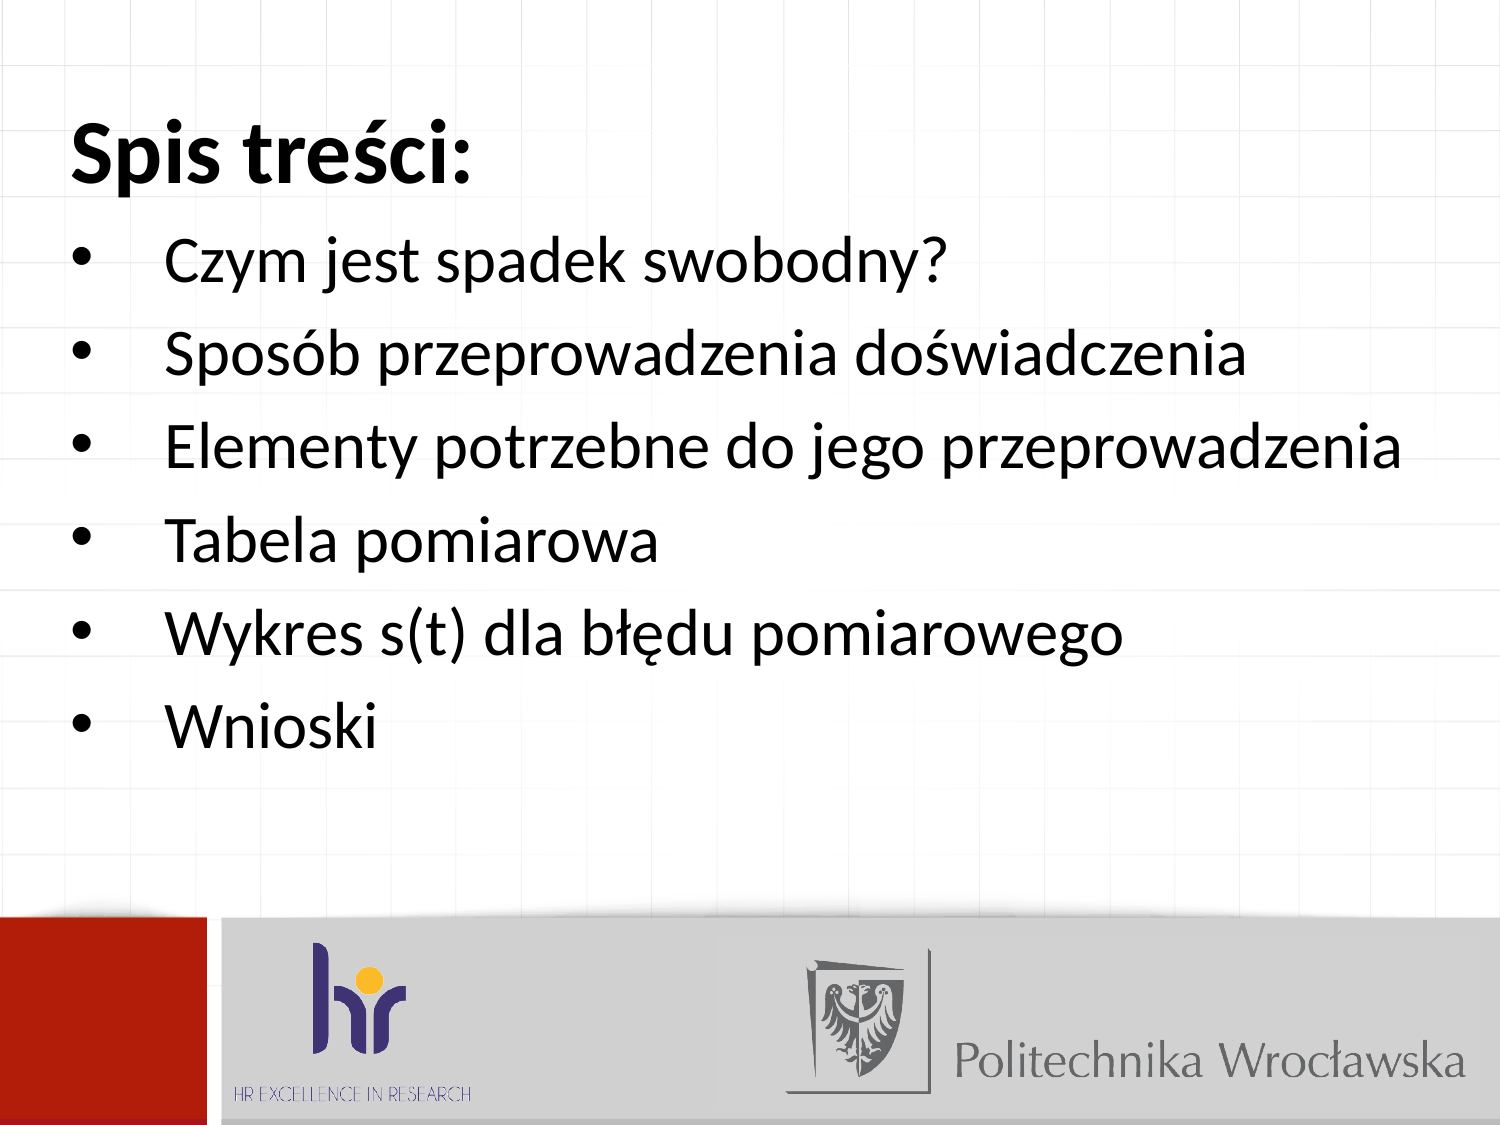

Spis treści:
Czym jest spadek swobodny?
Sposób przeprowadzenia doświadczenia
Elementy potrzebne do jego przeprowadzenia
Tabela pomiarowa
Wykres s(t) dla błędu pomiarowego
Wnioski